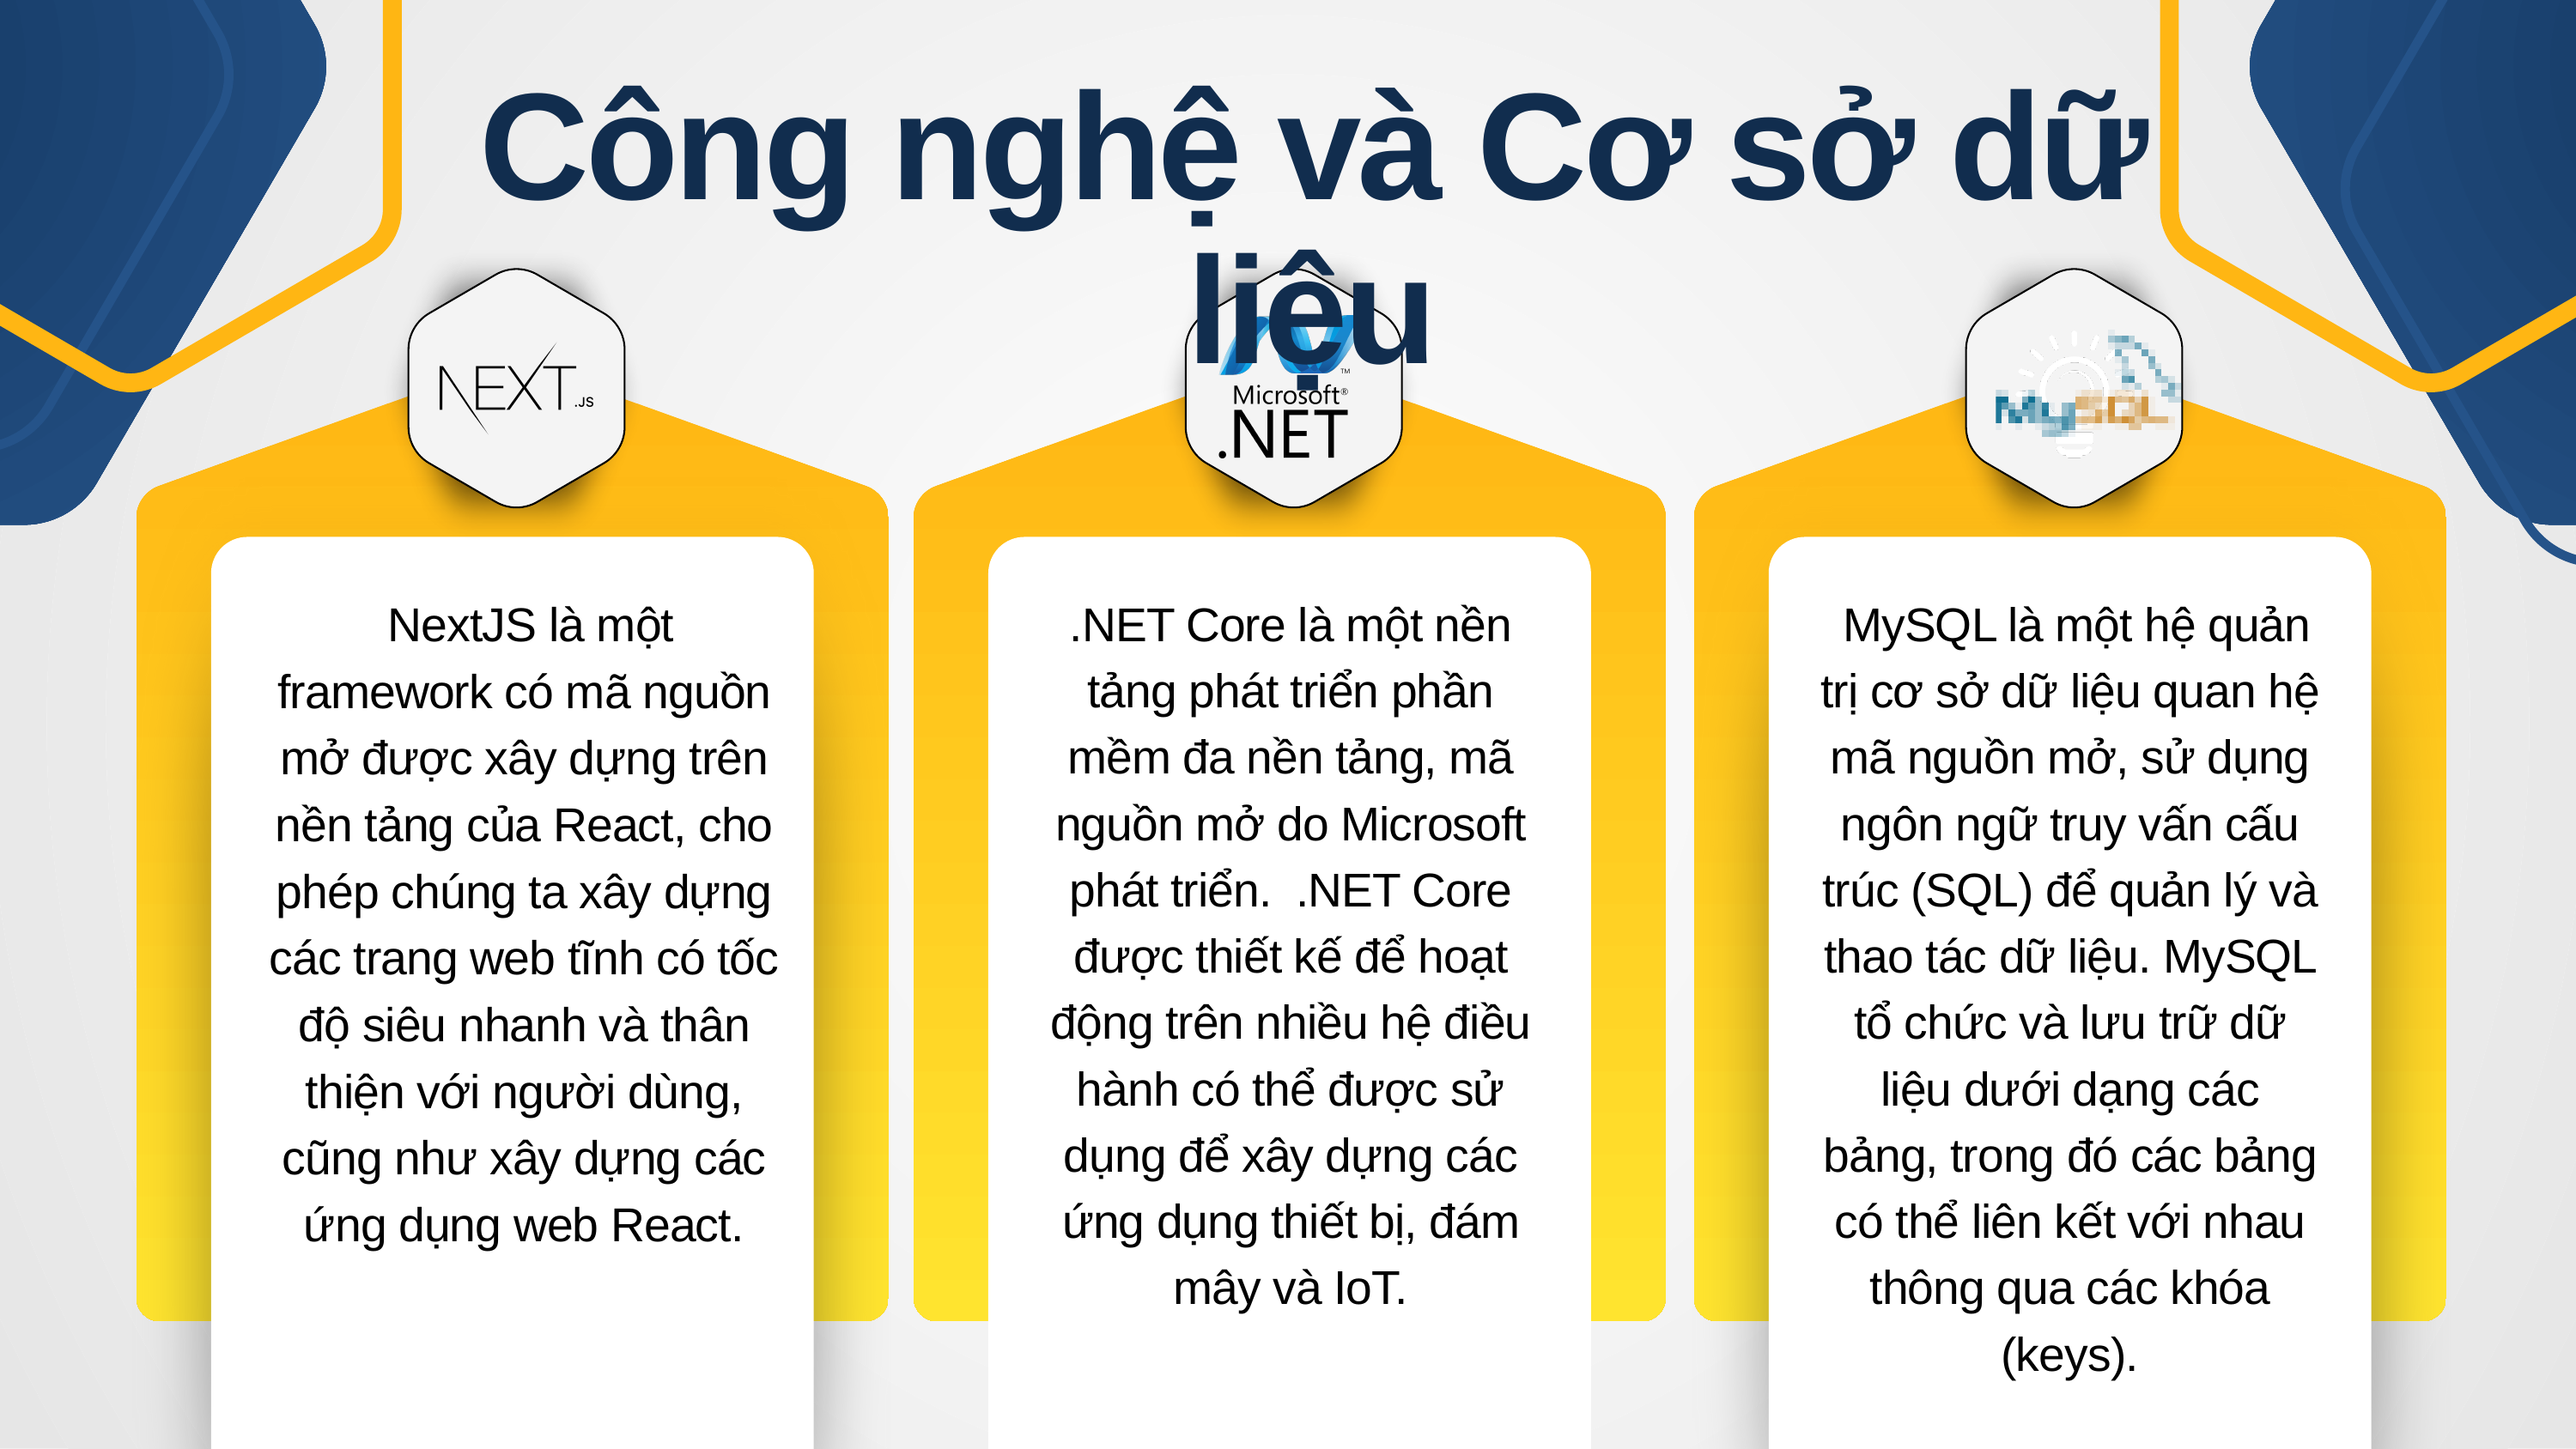

Công nghệ và Cơ sở dữ liệu

 NextJS là một framework có mã nguồn mở được xây dựng trên nền tảng của React, cho phép chúng ta xây dựng các trang web tĩnh có tốc độ siêu nhanh và thân thiện với người dùng, cũng như xây dựng các ứng dụng web React.

.NET Core là một nền tảng phát triển phần mềm đa nền tảng, mã nguồn mở do Microsoft phát triển.  .NET Core được thiết kế để hoạt động trên nhiều hệ điều hành có thể được sử dụng để xây dựng các ứng dụng thiết bị, đám mây và IoT.
 MySQL là một hệ quản trị cơ sở dữ liệu quan hệ mã nguồn mở, sử dụng ngôn ngữ truy vấn cấu trúc (SQL) để quản lý và thao tác dữ liệu. MySQL tổ chức và lưu trữ dữ liệu dưới dạng các bảng, trong đó các bảng có thể liên kết với nhau thông qua các khóa (keys).